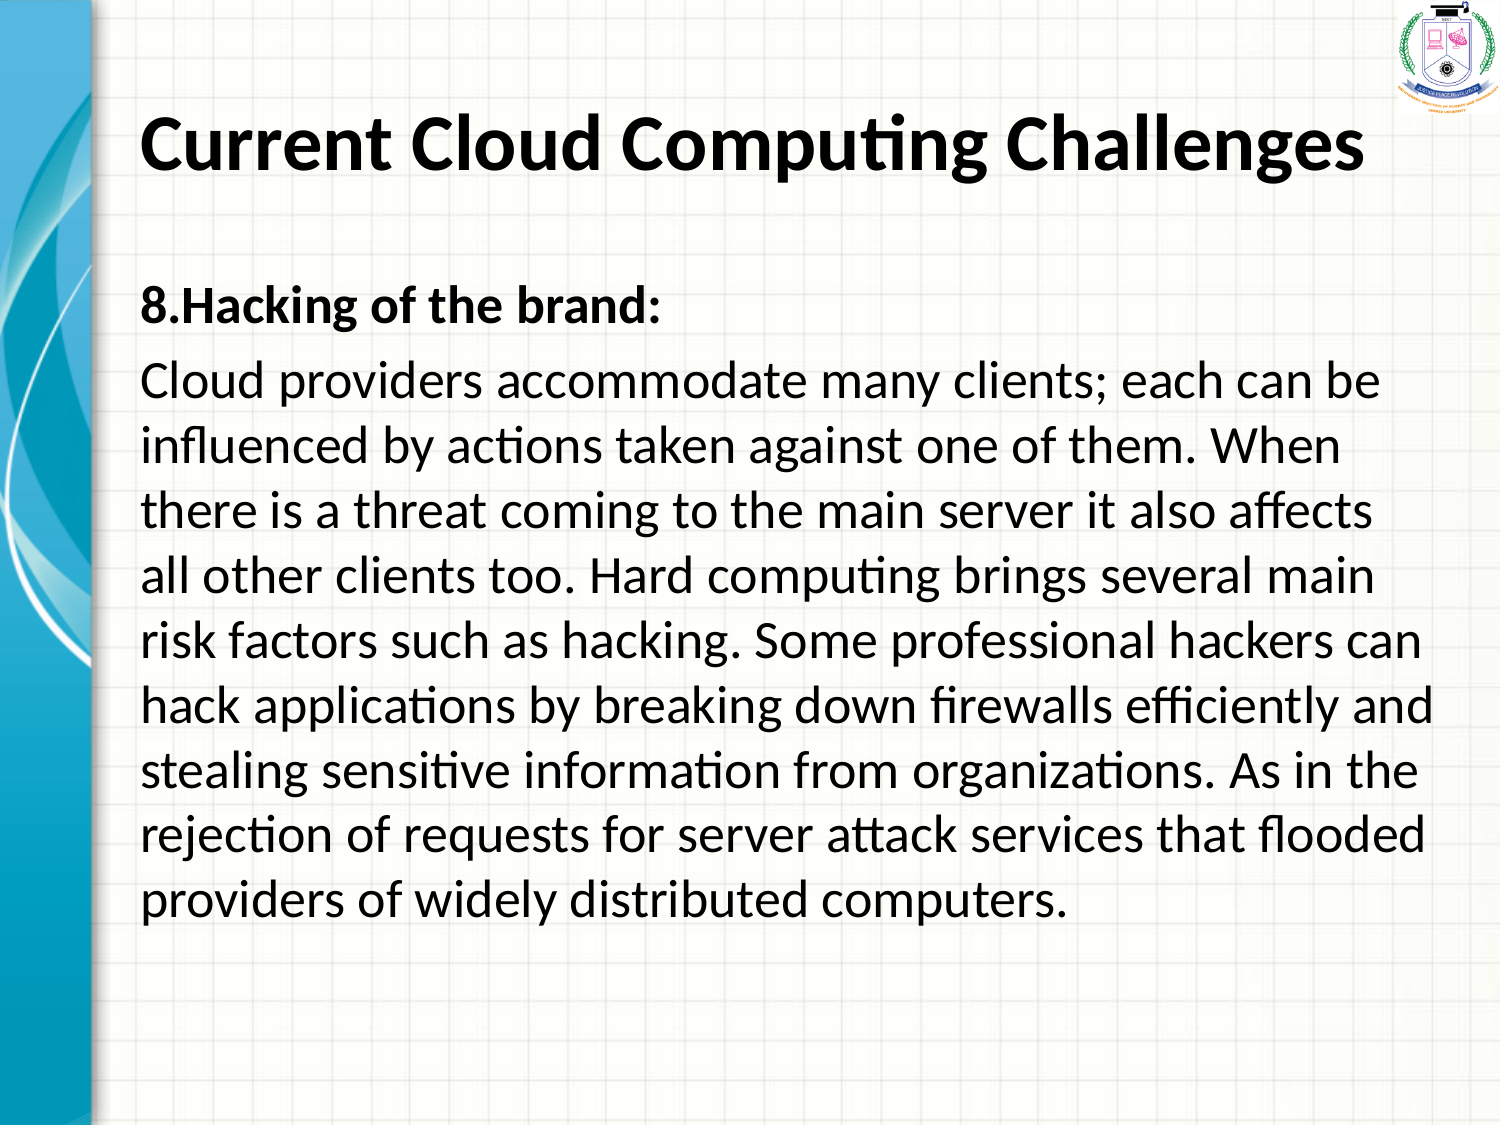

# Current Cloud Computing Challenges
8.Hacking of the brand:
Cloud providers accommodate many clients; each can be influenced by actions taken against one of them. When there is a threat coming to the main server it also affects all other clients too. Hard computing brings several main risk factors such as hacking. Some professional hackers can hack applications by breaking down firewalls efficiently and stealing sensitive information from organizations. As in the rejection of requests for server attack services that flooded providers of widely distributed computers.